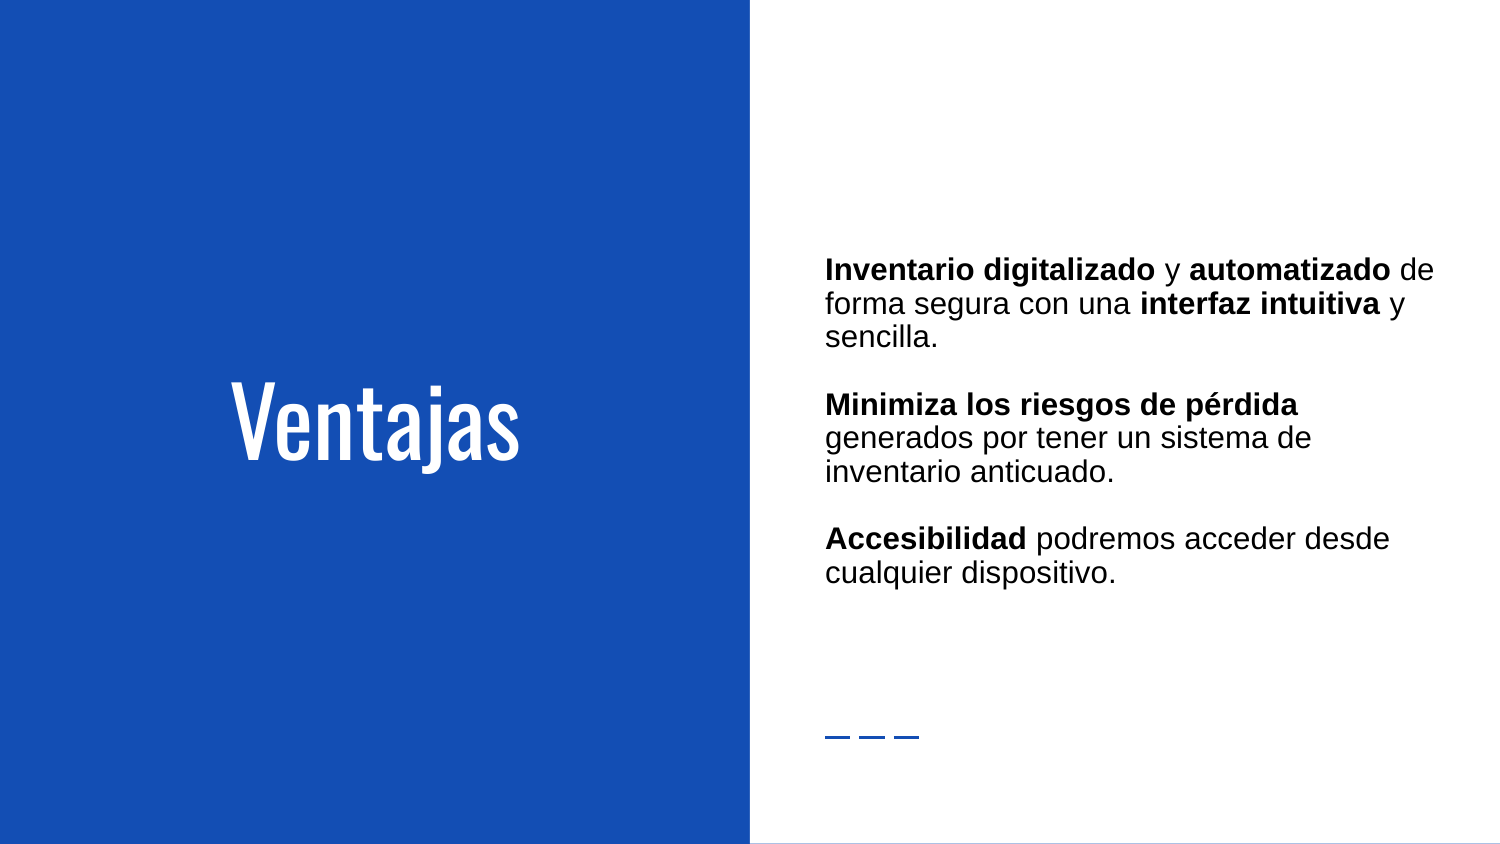

Inventario digitalizado y automatizado de forma segura con una interfaz intuitiva y sencilla.

Minimiza los riesgos de pérdida generados por tener un sistema de inventario anticuado.

Accesibilidad podremos acceder desde cualquier dispositivo.
# Ventajas